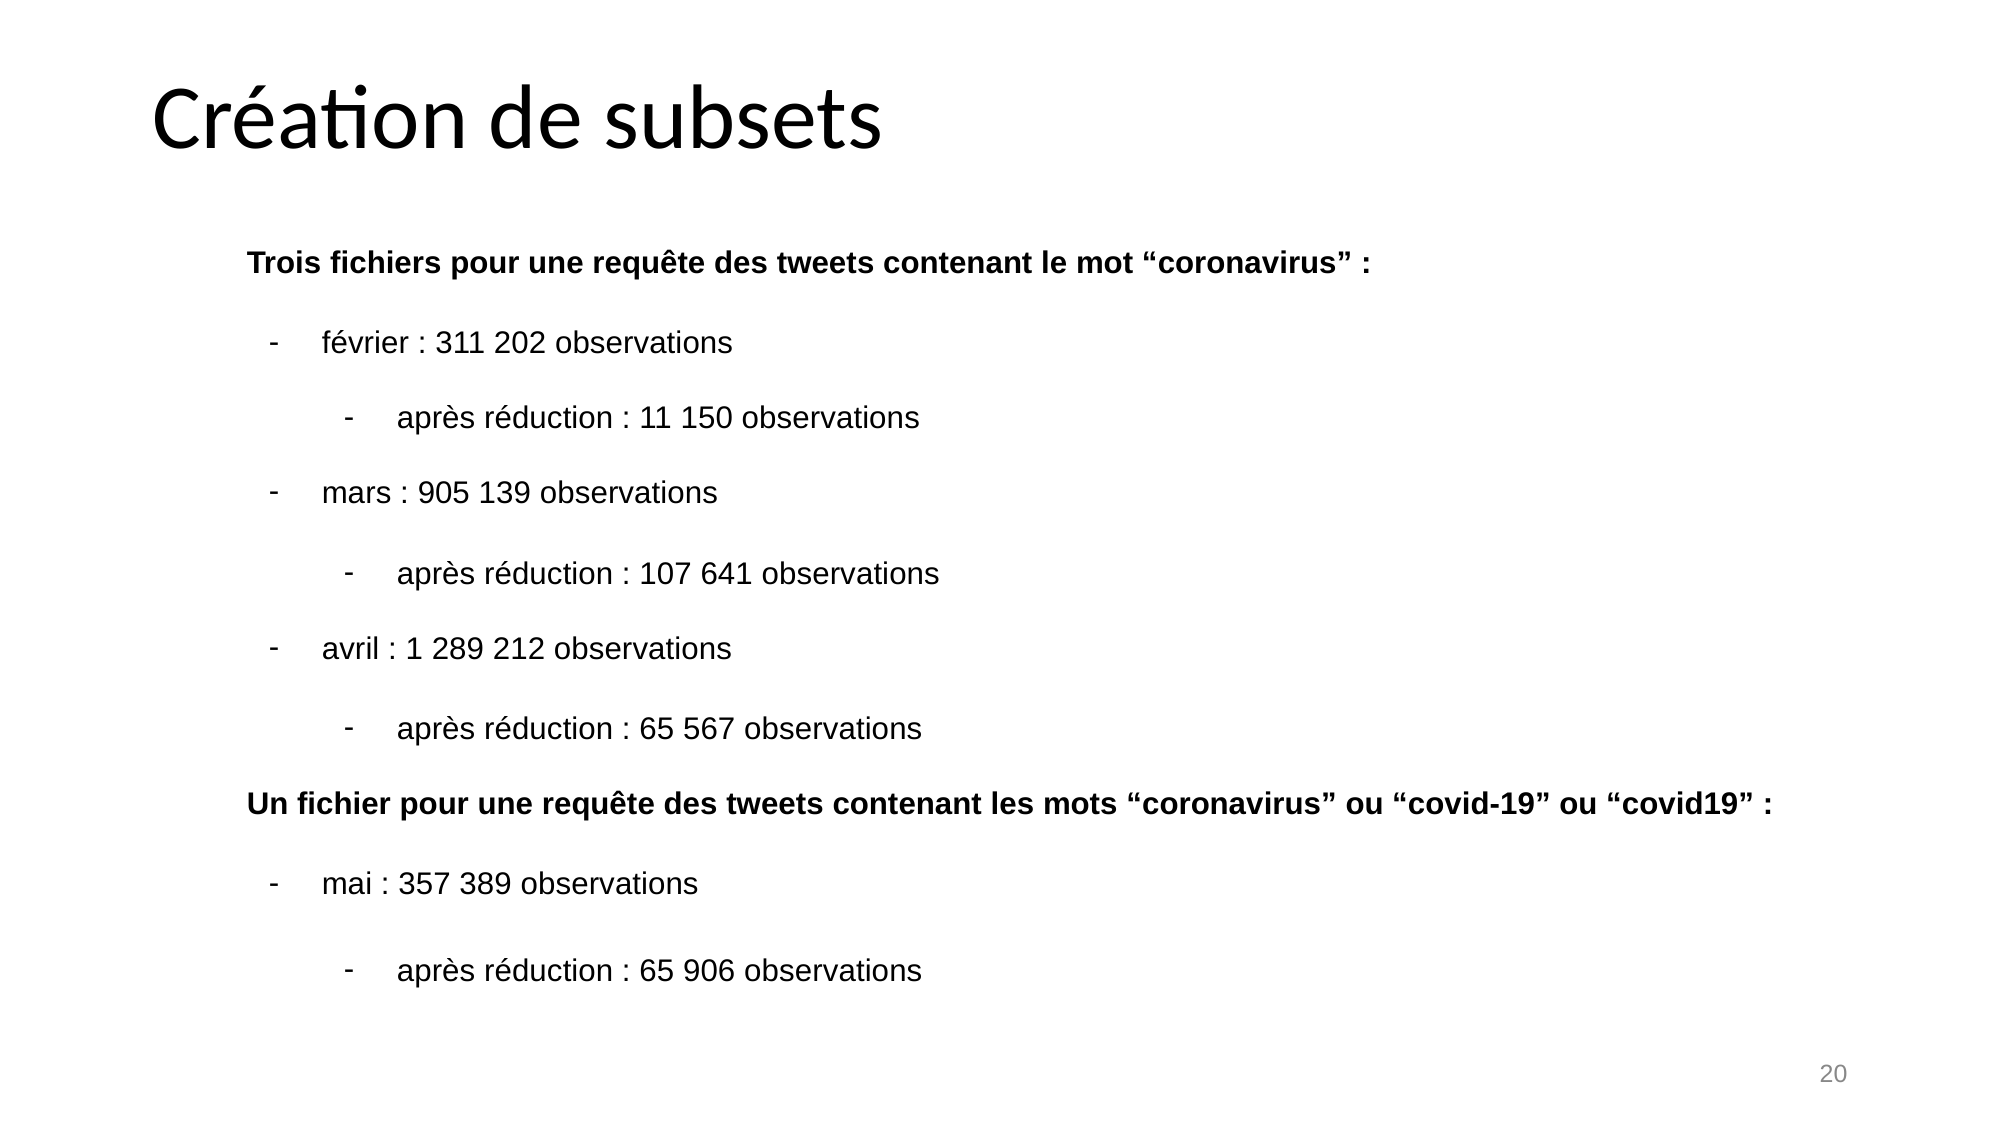

# Création de subsets

Trois fichiers pour une requête des tweets contenant le mot “coronavirus” :

février : 311 202 observations

après réduction : 11 150 observations

mars : 905 139 observations

après réduction : 107 641 observations

avril : 1 289 212 observations

après réduction : 65 567 observations

Un fichier pour une requête des tweets contenant les mots “coronavirus” ou “covid-19” ou “covid19” :

mai : 357 389 observations

après réduction : 65 906 observations

20